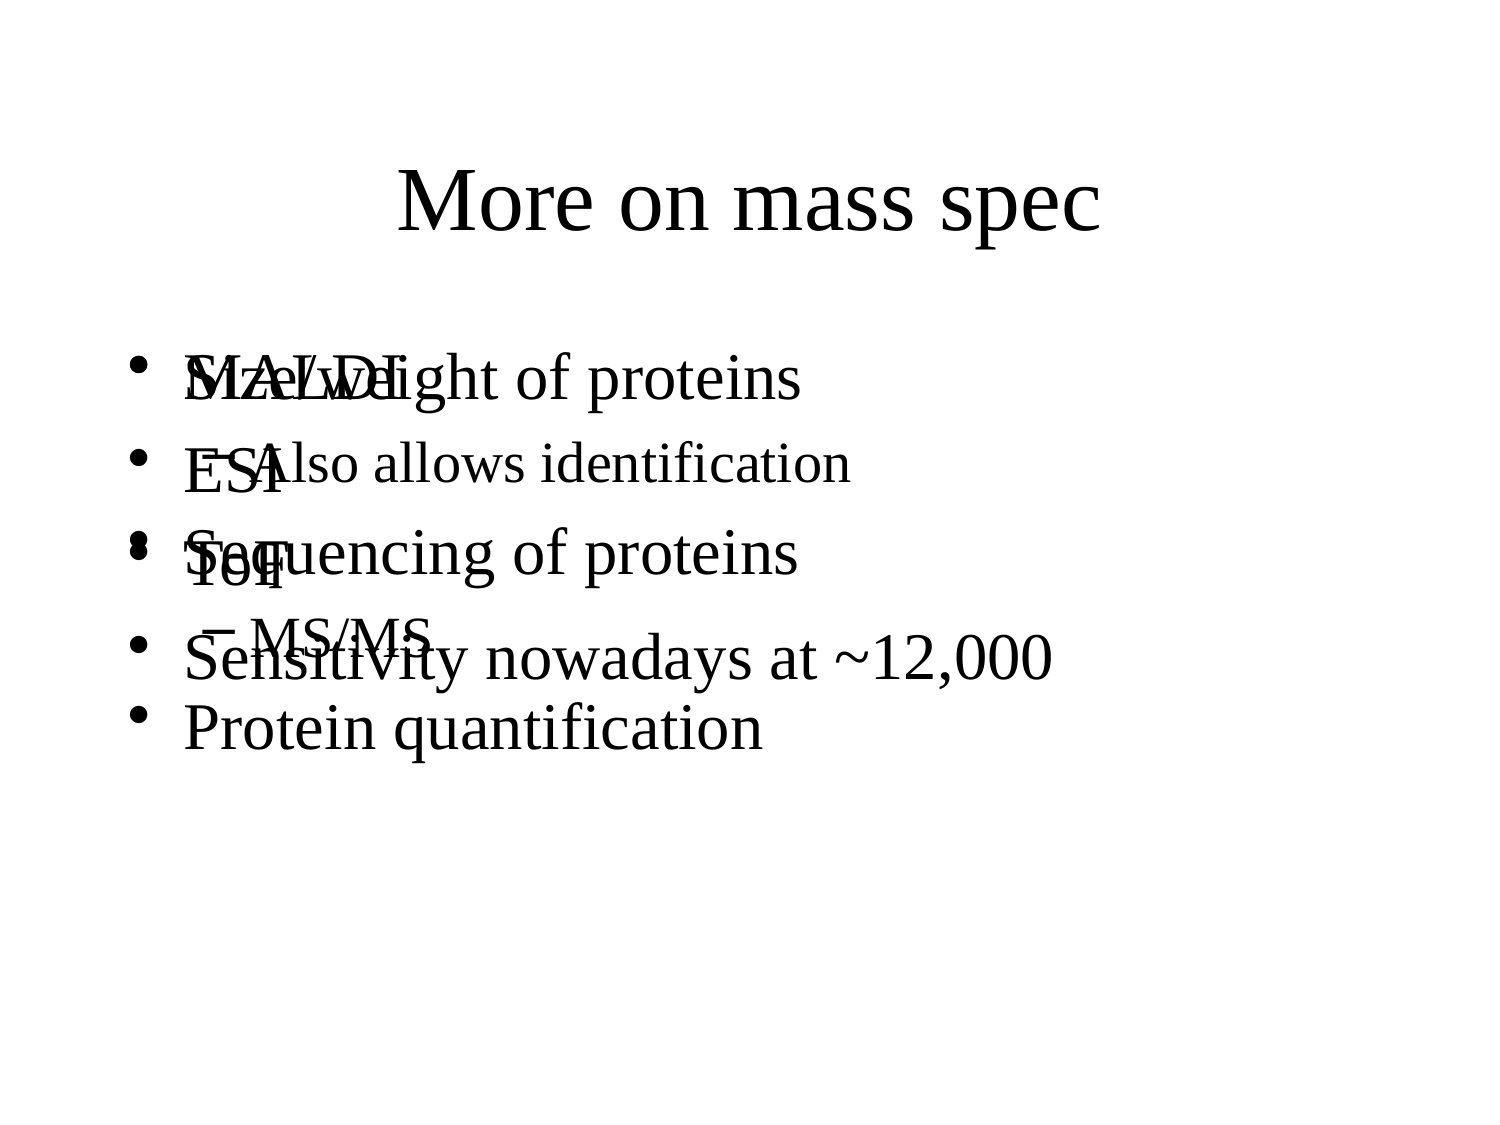

# More on mass spec
MALDI
ESI
ToF
Sensitivity nowadays at ~12,000
Size/weight of proteins
Also allows identification
Sequencing of proteins
MS/MS
Protein quantification